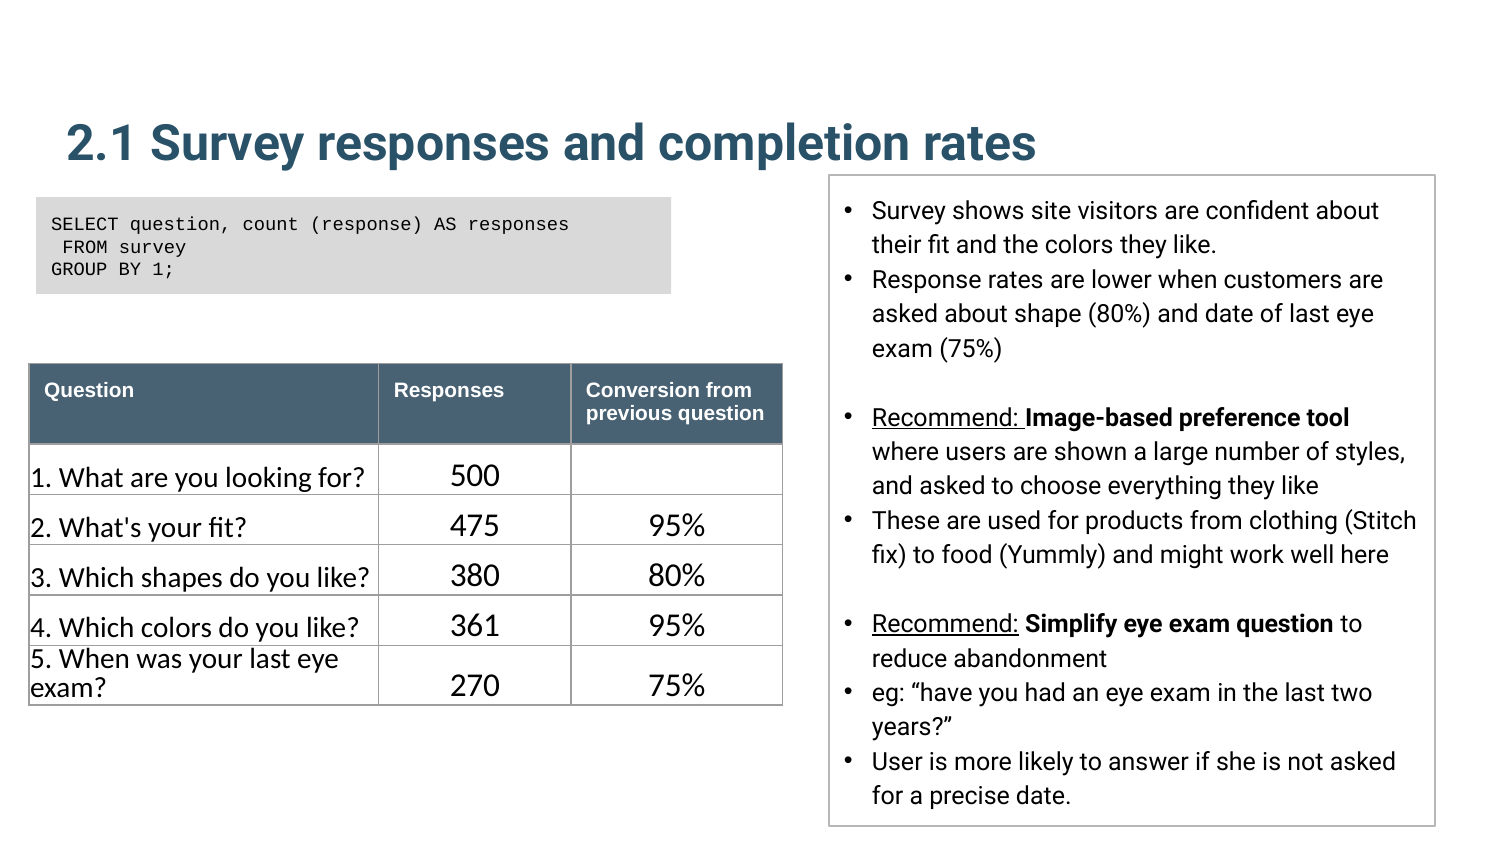

2.1 Survey responses and completion rates
Survey shows site visitors are confident about their fit and the colors they like.
Response rates are lower when customers are asked about shape (80%) and date of last eye exam (75%)

Recommend: Image-based preference tool where users are shown a large number of styles, and asked to choose everything they like
These are used for products from clothing (Stitch fix) to food (Yummly) and might work well here

Recommend: Simplify eye exam question to reduce abandonment
eg: “have you had an eye exam in the last two years?”
User is more likely to answer if she is not asked for a precise date.

SELECT question, count (response) AS responses
 FROM survey
GROUP BY 1;
| Question | Responses | Conversion from previous question |
| --- | --- | --- |
| 1. What are you looking for? | 500 |  |
| 2. What's your fit? | 475 | 95% |
| 3. Which shapes do you like? | 380 | 80% |
| 4. Which colors do you like? | 361 | 95% |
| 5. When was your last eye exam? | 270 | 75% |